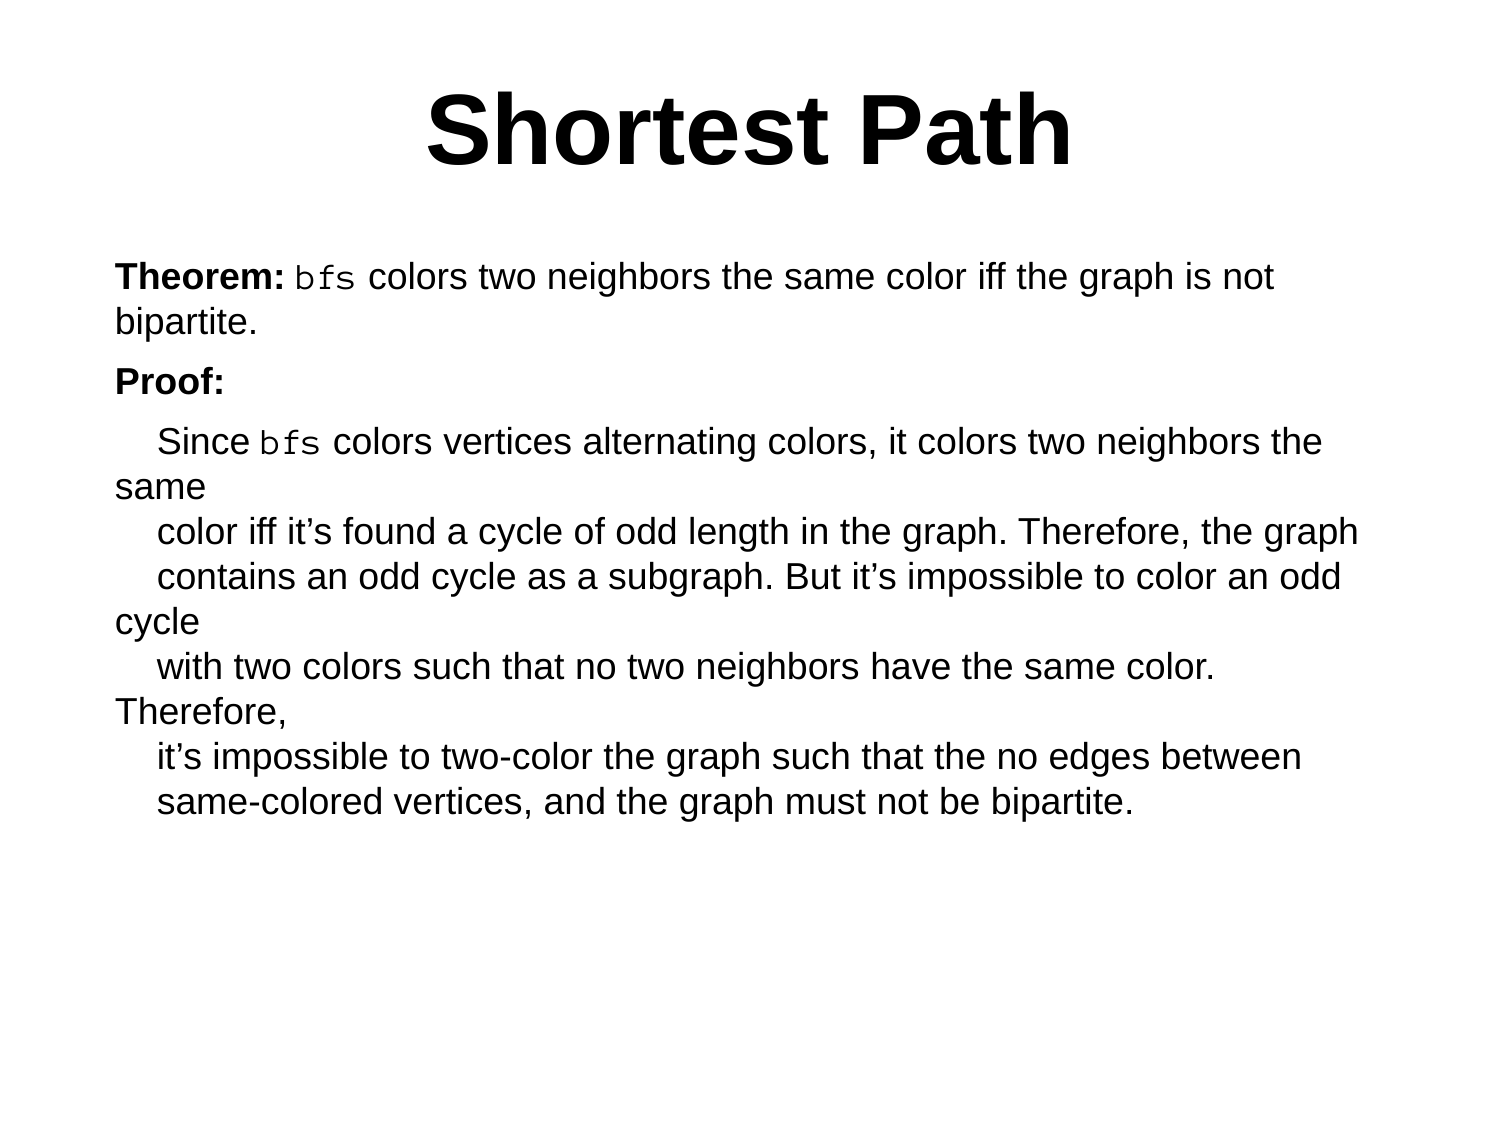

Shortest Path
Theorem: bfs colors two neighbors the same color iff the graph is not bipartite.

Proof:

    Since bfs colors vertices alternating colors, it colors two neighbors the same
    color iff it’s found a cycle of odd length in the graph. Therefore, the graph
    contains an odd cycle as a subgraph. But it’s impossible to color an odd cycle
    with two colors such that no two neighbors have the same color. Therefore,
    it’s impossible to two-color the graph such that the no edges between
    same-colored vertices, and the graph must not be bipartite.